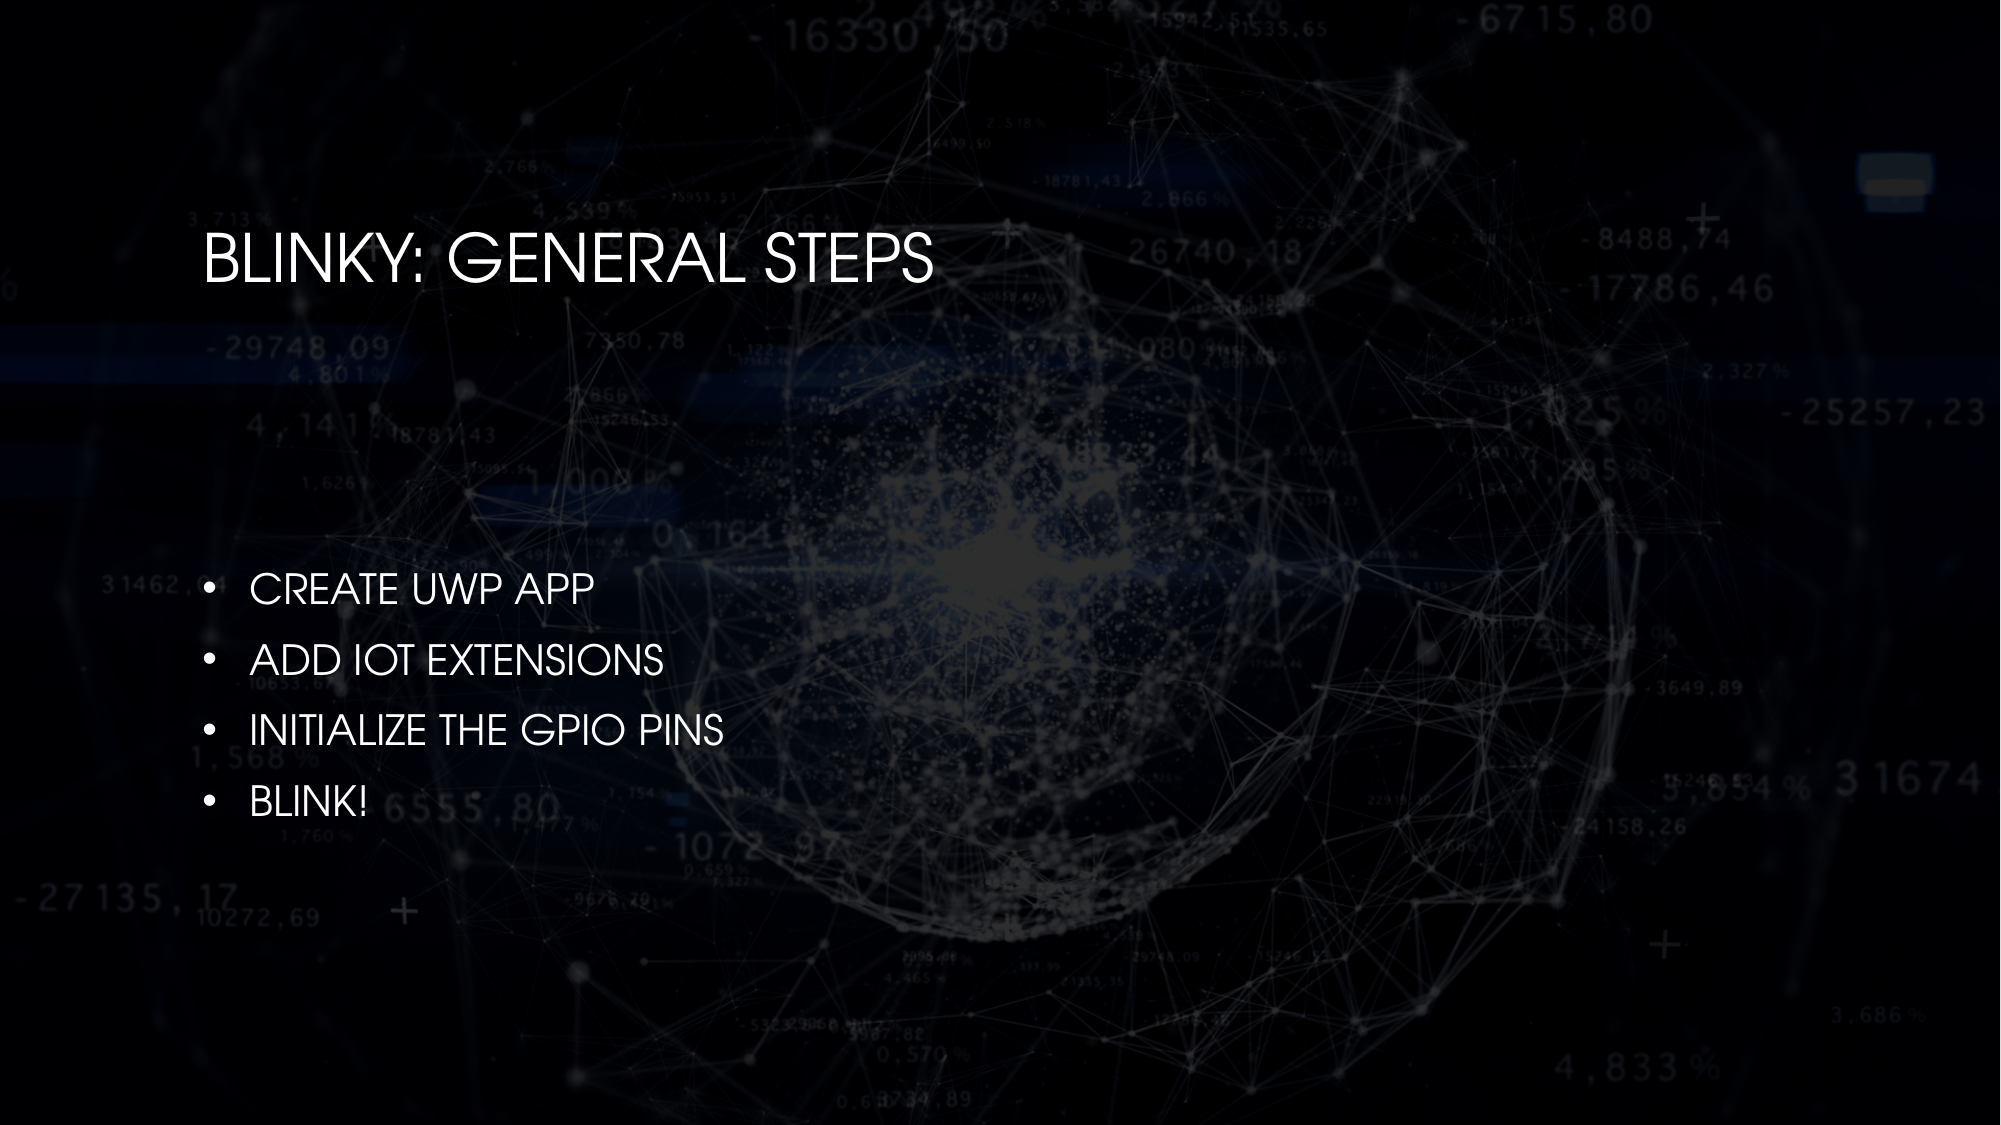

# Blinky: general steps
Create uwp app
Add IoT extensions
Initialize the GPIO Pins
Blink!